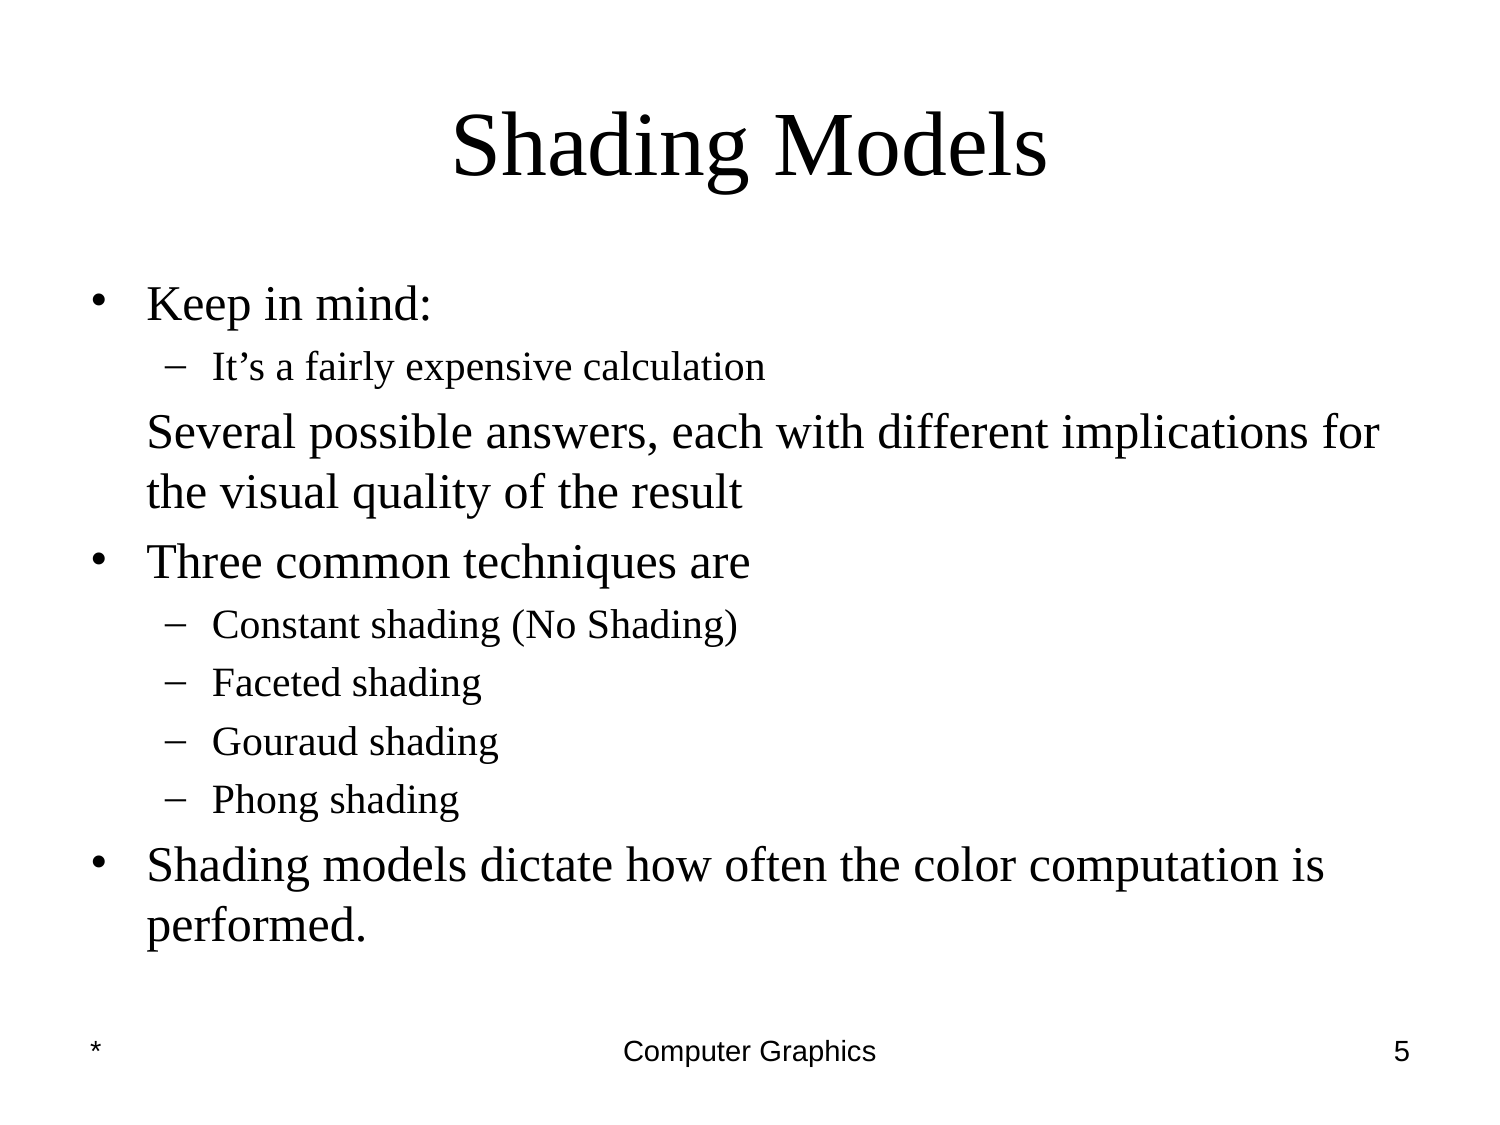

# Shading Models
Keep in mind:
It’s a fairly expensive calculation
	Several possible answers, each with different implications for the visual quality of the result
Three common techniques are
Constant shading (No Shading)
Faceted shading
Gouraud shading
Phong shading
Shading models dictate how often the color computation is performed.
*
Computer Graphics
5